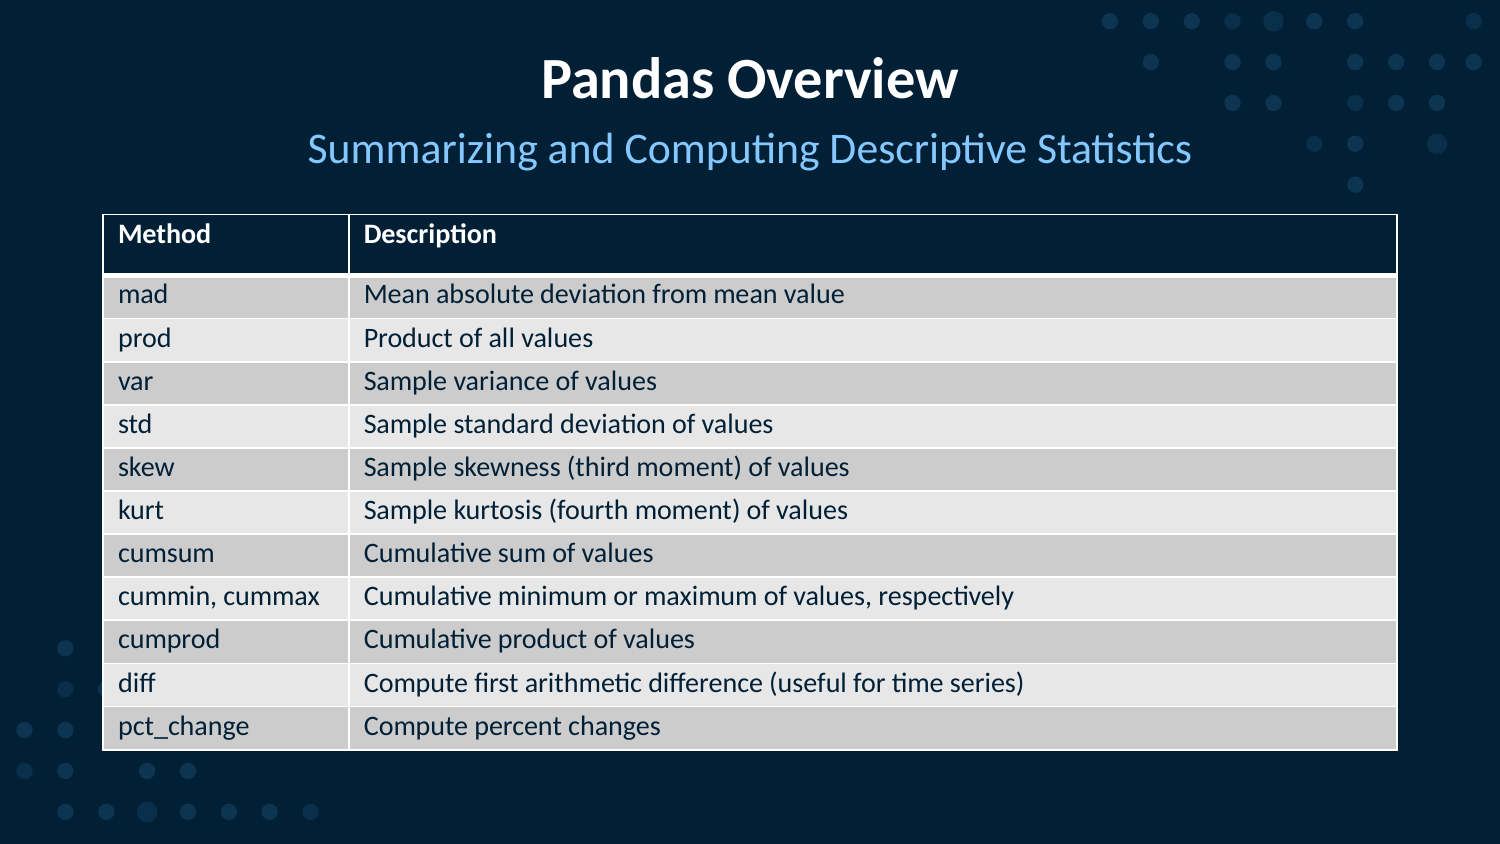

# Pandas Overview
Summarizing and Computing Descriptive Statistics

| Method | Description |
| --- | --- |
| mad | Mean absolute deviation from mean value |
| prod | Product of all values |
| var | Sample variance of values |
| std | Sample standard deviation of values |
| skew | Sample skewness (third moment) of values |
| kurt | Sample kurtosis (fourth moment) of values |
| cumsum | Cumulative sum of values |
| cummin, cummax | Cumulative minimum or maximum of values, respectively |
| cumprod | Cumulative product of values |
| diff | Compute first arithmetic difference (useful for time series) |
| pct\_change | Compute percent changes |